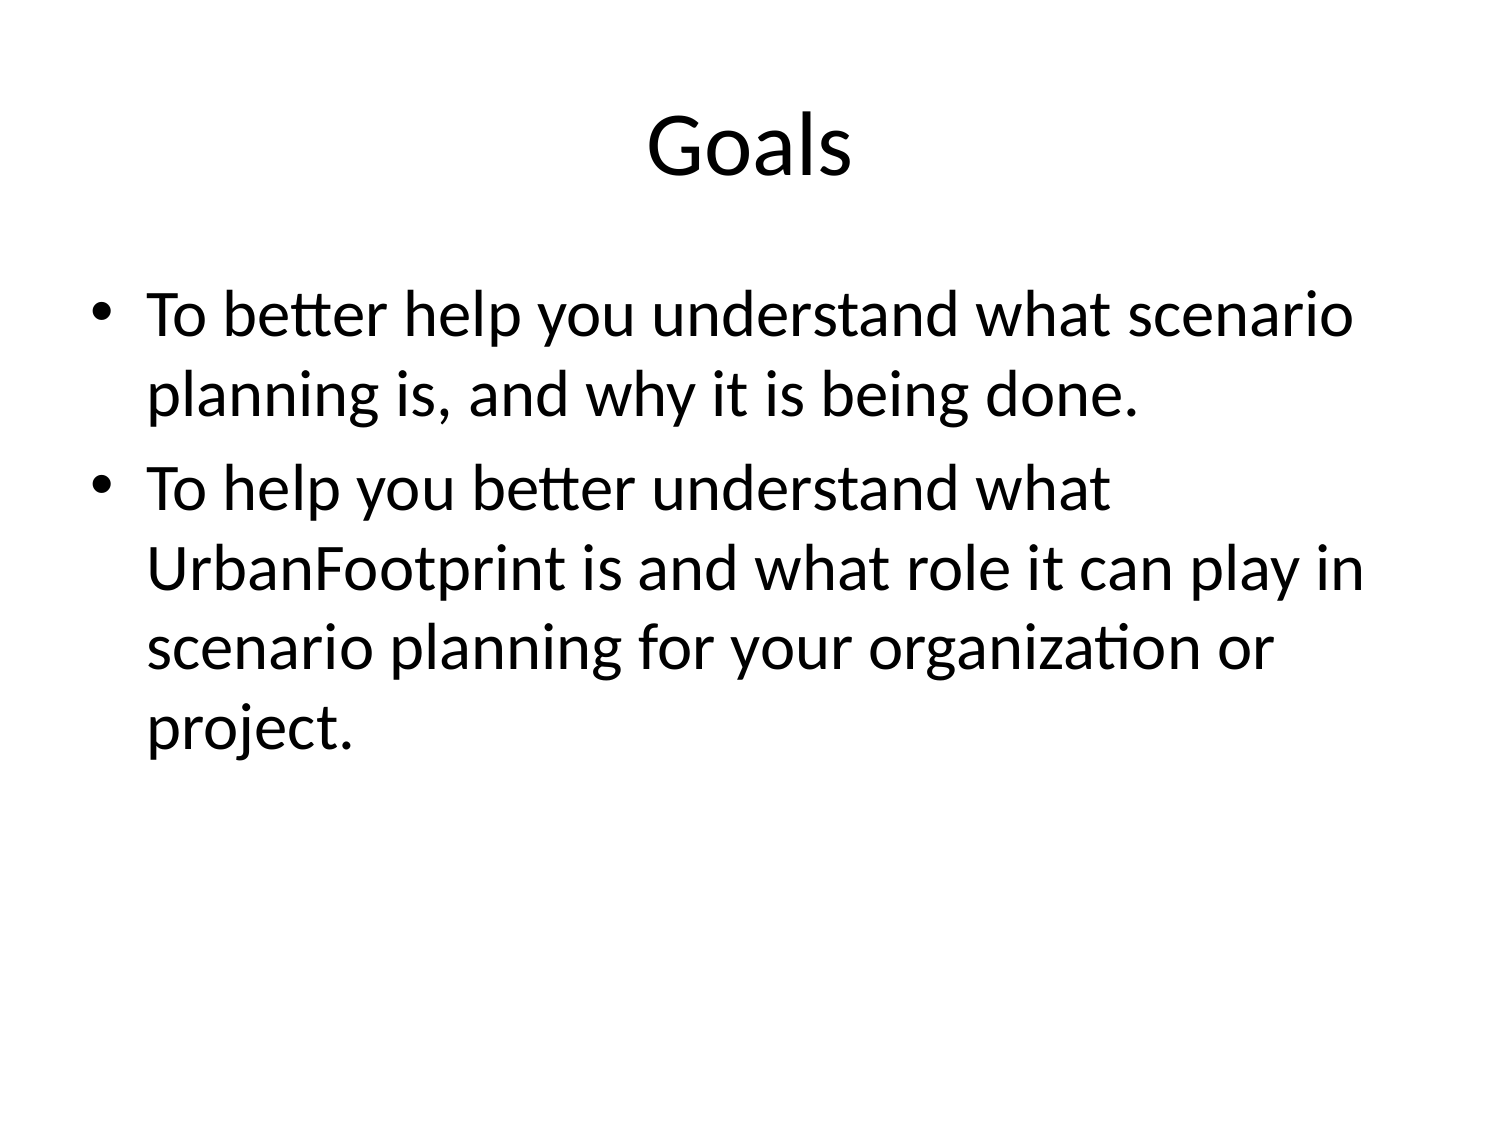

# Goals
To better help you understand what scenario planning is, and why it is being done.
To help you better understand what UrbanFootprint is and what role it can play in scenario planning for your organization or project.